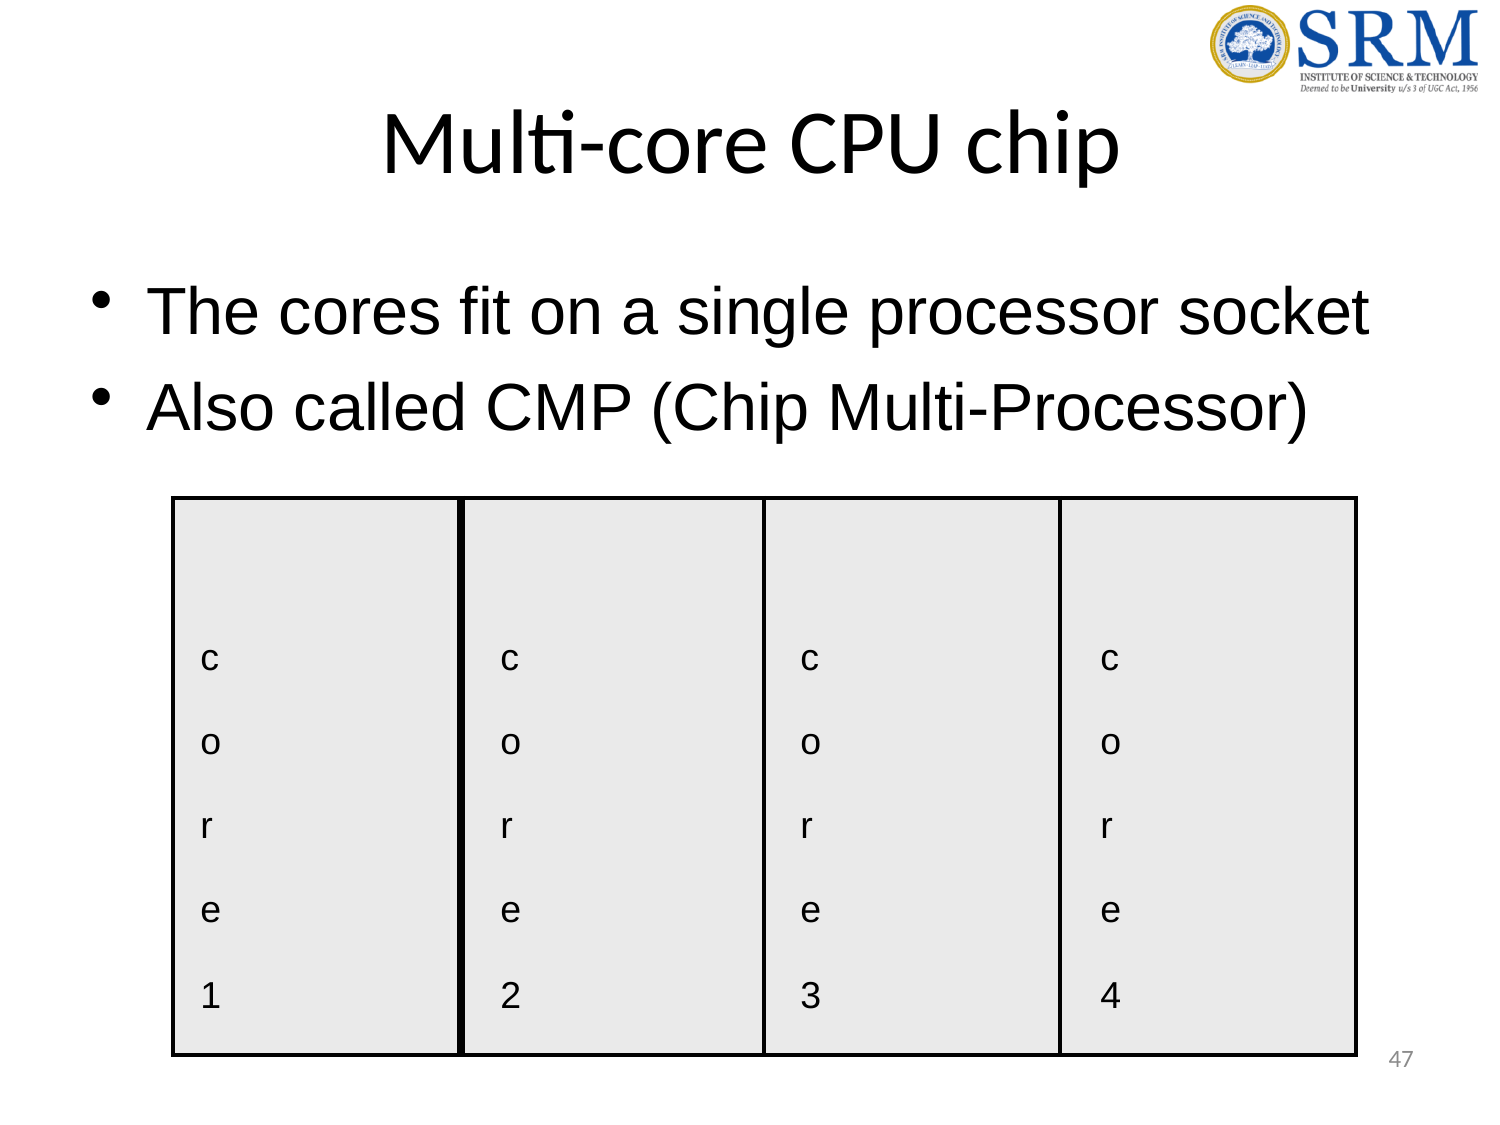

# Multi-core CPU chip
The cores fit on a single processor socket
Also called CMP (Chip Multi-Processor)
| c o r e 1 | c o r e 2 | c o r e 3 | c o r e 4 |
| --- | --- | --- | --- |
47